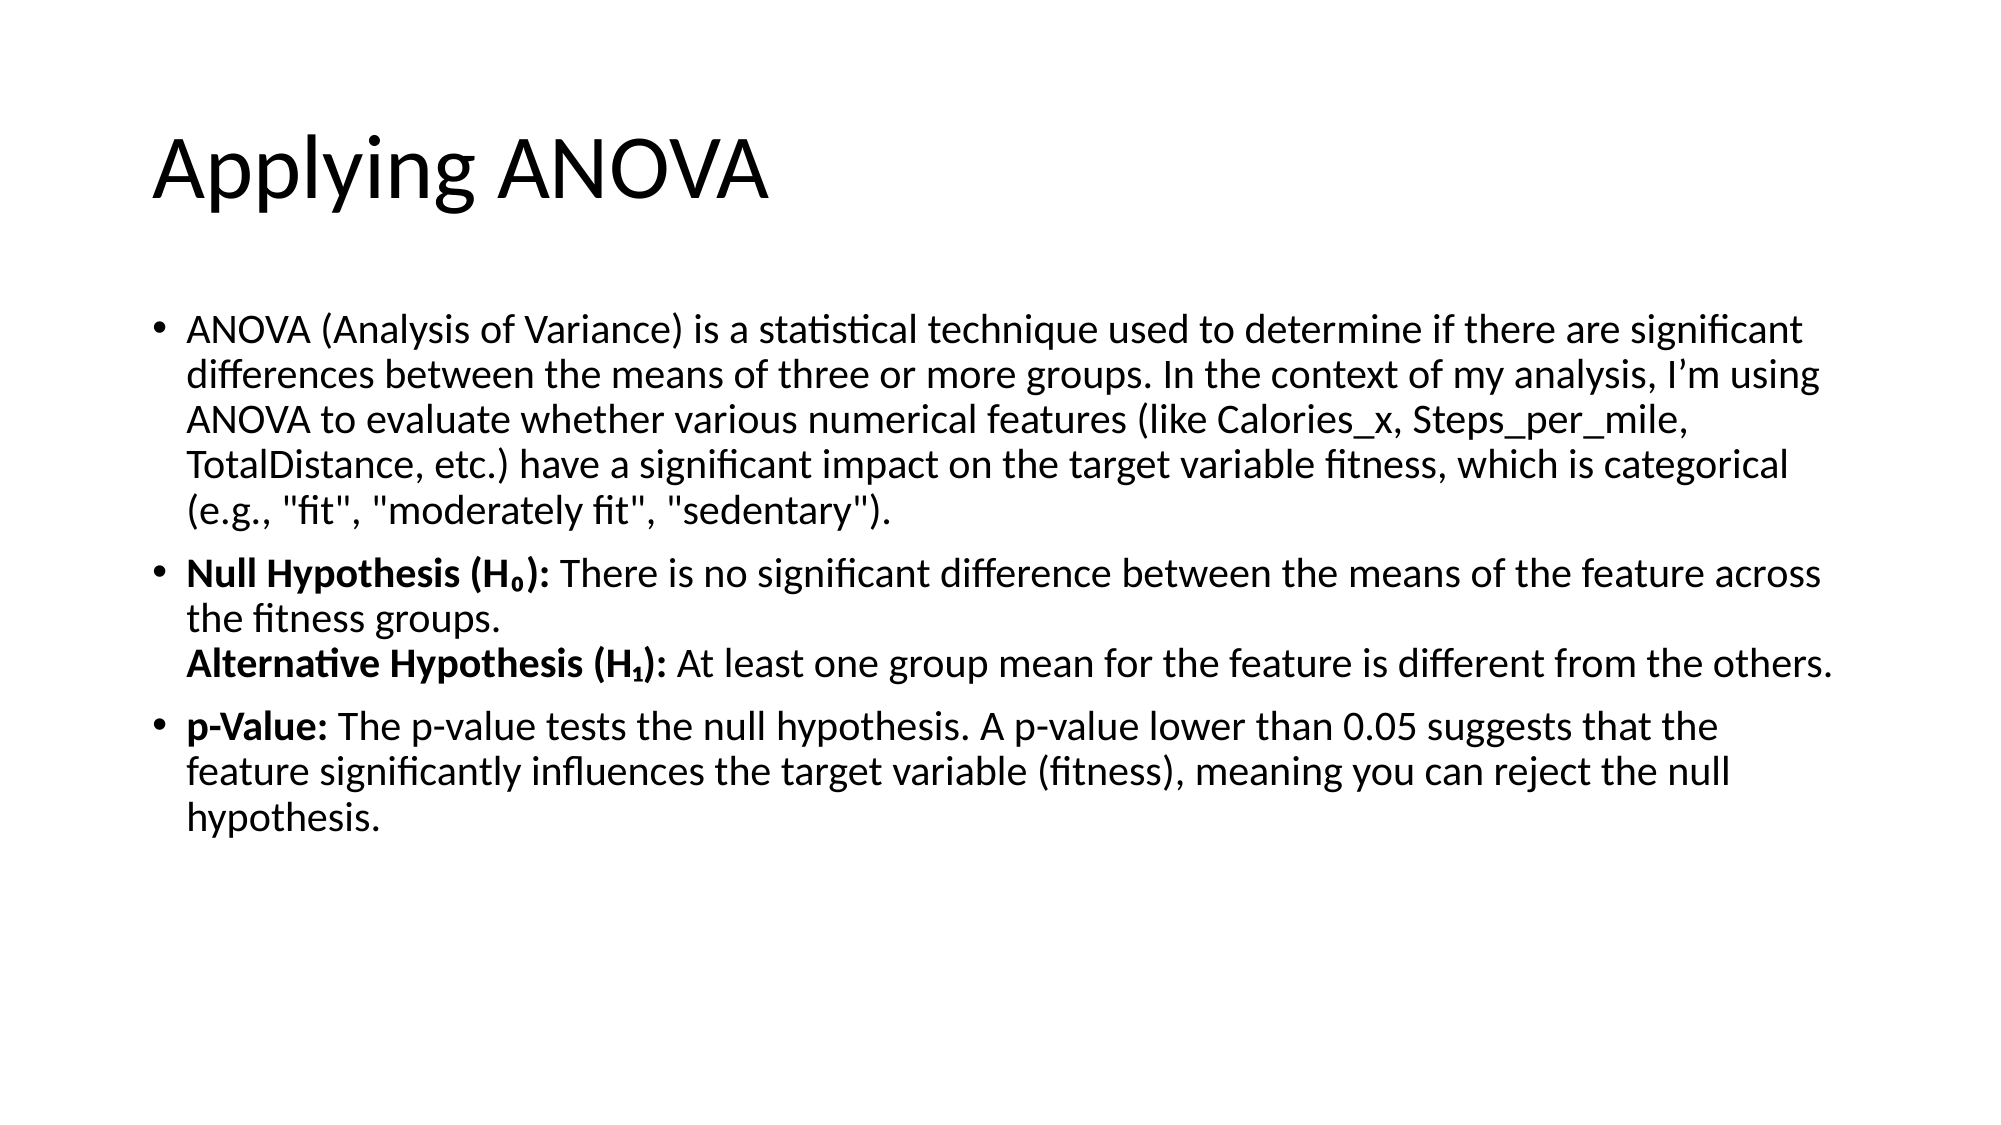

# Applying ANOVA
ANOVA (Analysis of Variance) is a statistical technique used to determine if there are significant differences between the means of three or more groups. In the context of my analysis, I’m using ANOVA to evaluate whether various numerical features (like Calories_x, Steps_per_mile, TotalDistance, etc.) have a significant impact on the target variable fitness, which is categorical (e.g., "fit", "moderately fit", "sedentary").
Null Hypothesis (H₀): There is no significant difference between the means of the feature across the fitness groups.
Alternative Hypothesis (H₁): At least one group mean for the feature is different from the others.
p-Value: The p-value tests the null hypothesis. A p-value lower than 0.05 suggests that the feature significantly influences the target variable (fitness), meaning you can reject the null hypothesis.